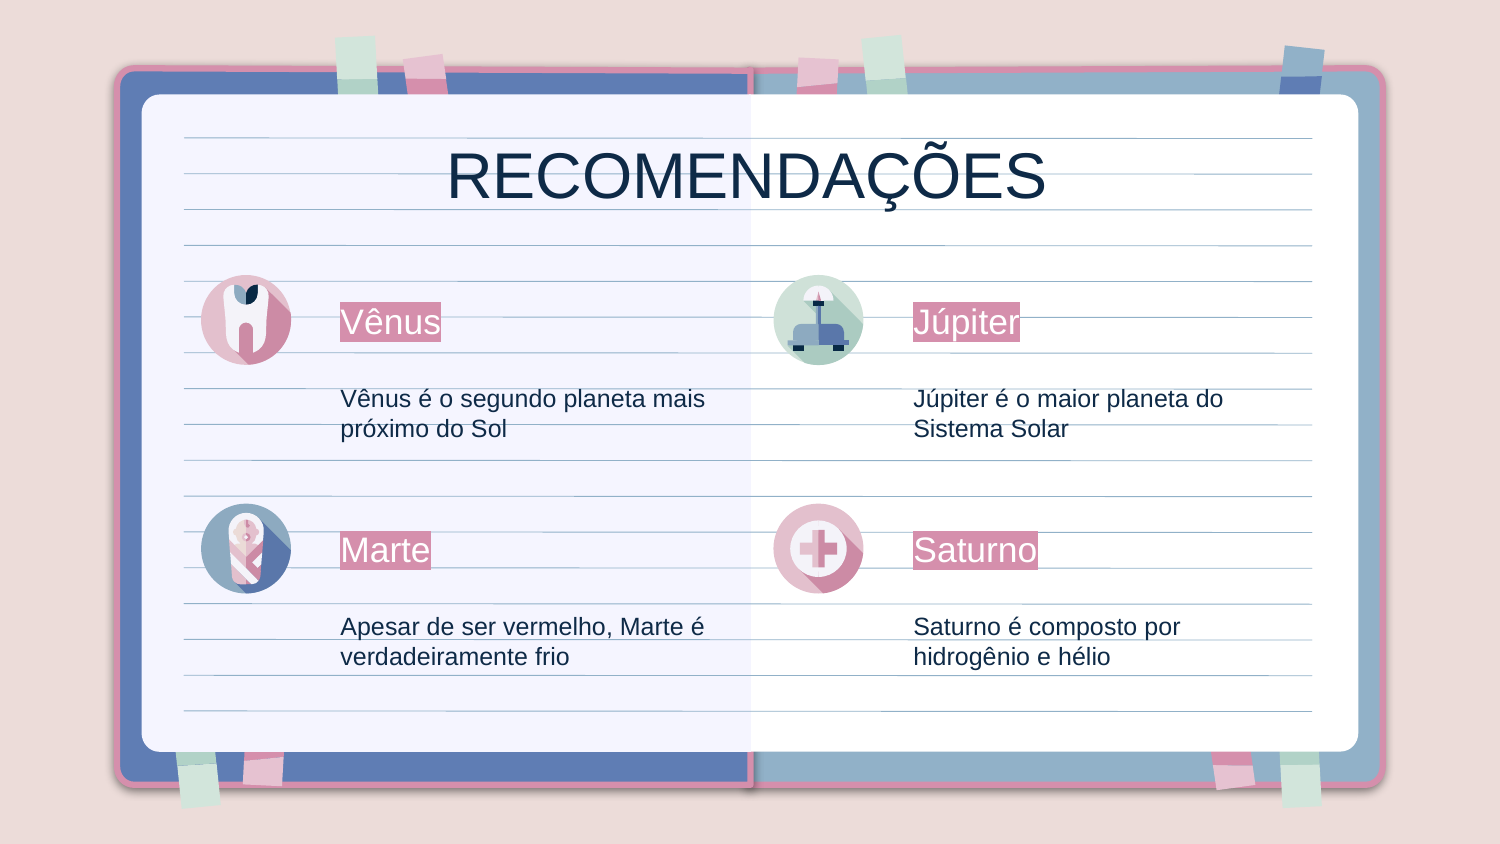

# RECOMENDAÇÕES

Vênus
Júpiter
Vênus é o segundo planeta mais próximo do Sol
Júpiter é o maior planeta do Sistema Solar

Marte
Saturno
Apesar de ser vermelho, Marte é verdadeiramente frio
Saturno é composto por hidrogênio e hélio